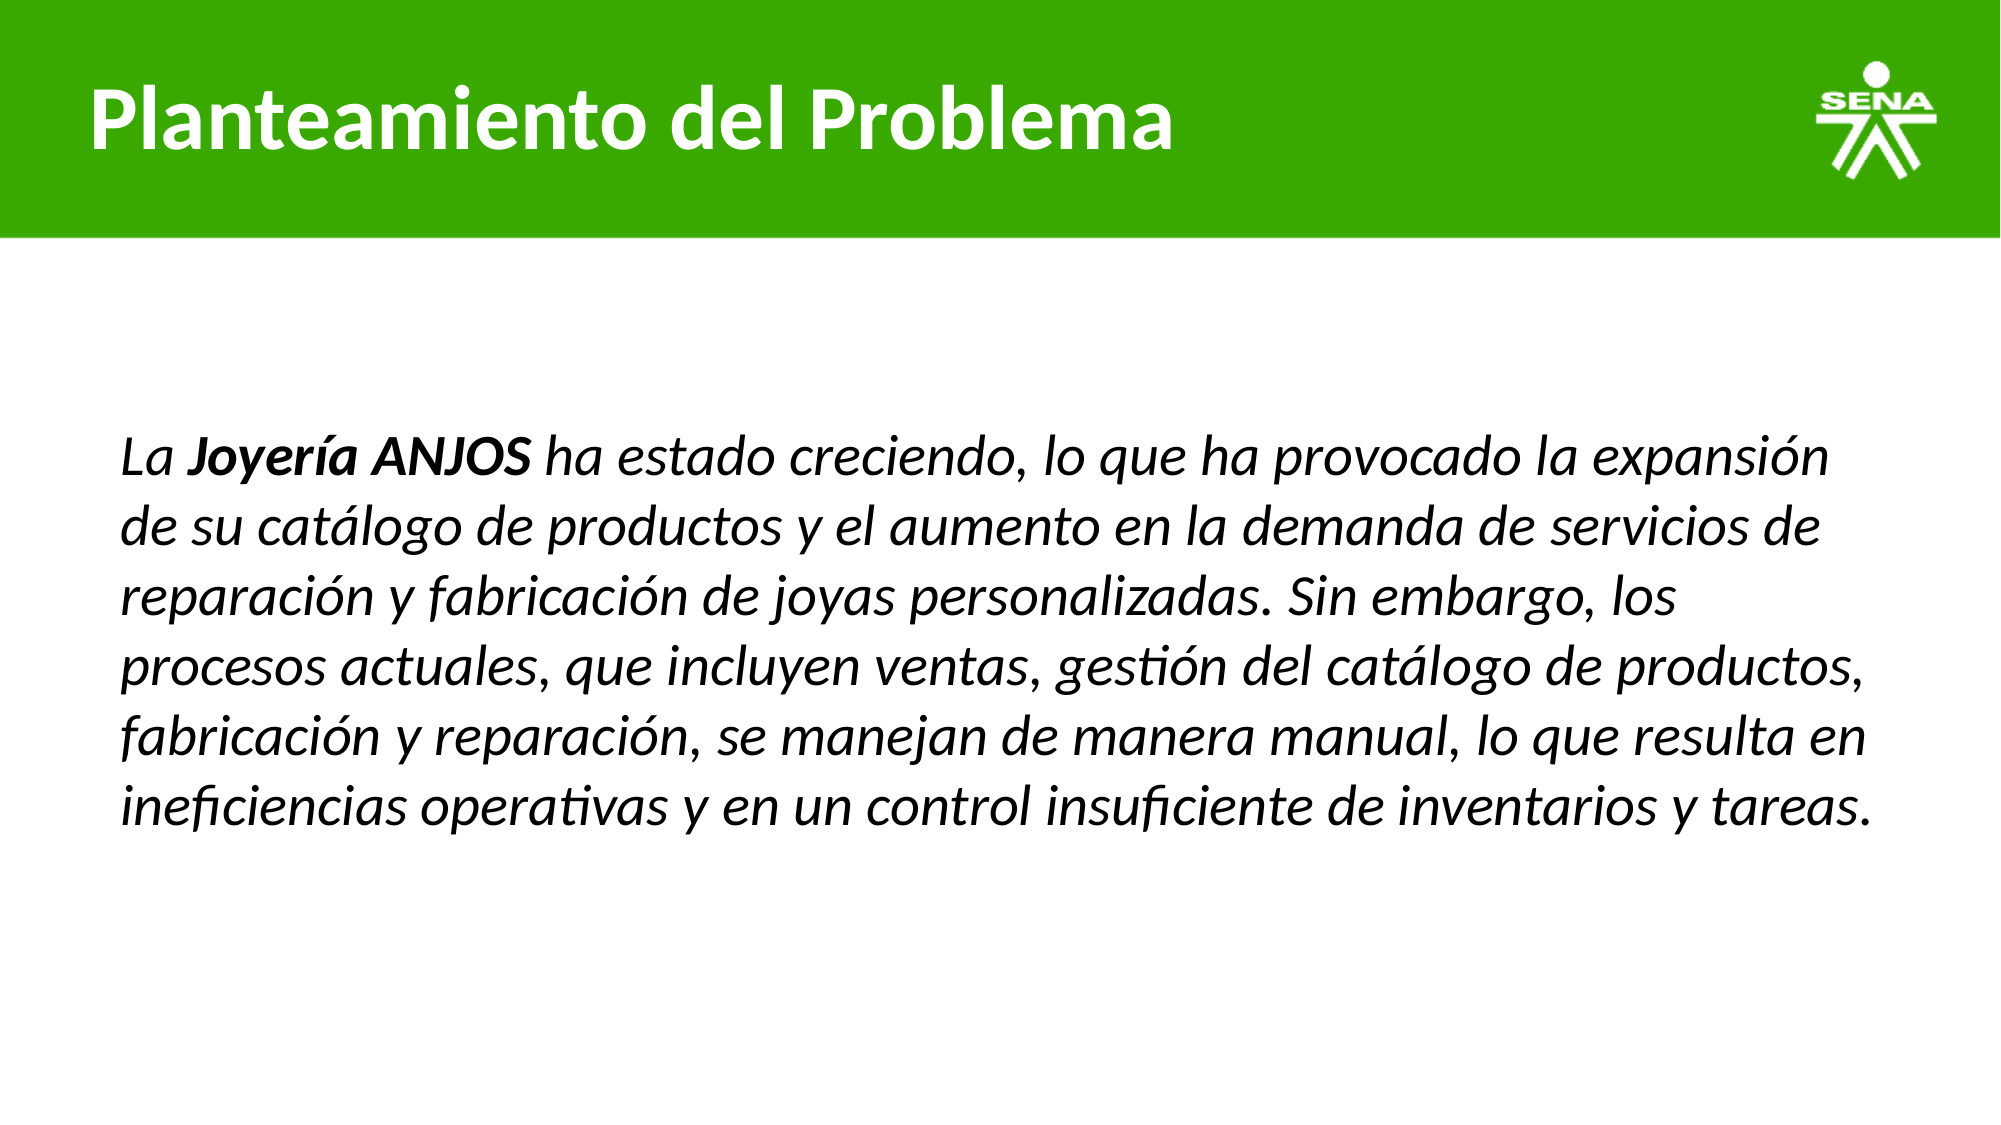

# Planteamiento del Problema
La Joyería ANJOS ha estado creciendo, lo que ha provocado la expansión de su catálogo de productos y el aumento en la demanda de servicios de reparación y fabricación de joyas personalizadas. Sin embargo, los procesos actuales, que incluyen ventas, gestión del catálogo de productos, fabricación y reparación, se manejan de manera manual, lo que resulta en ineficiencias operativas y en un control insuficiente de inventarios y tareas.